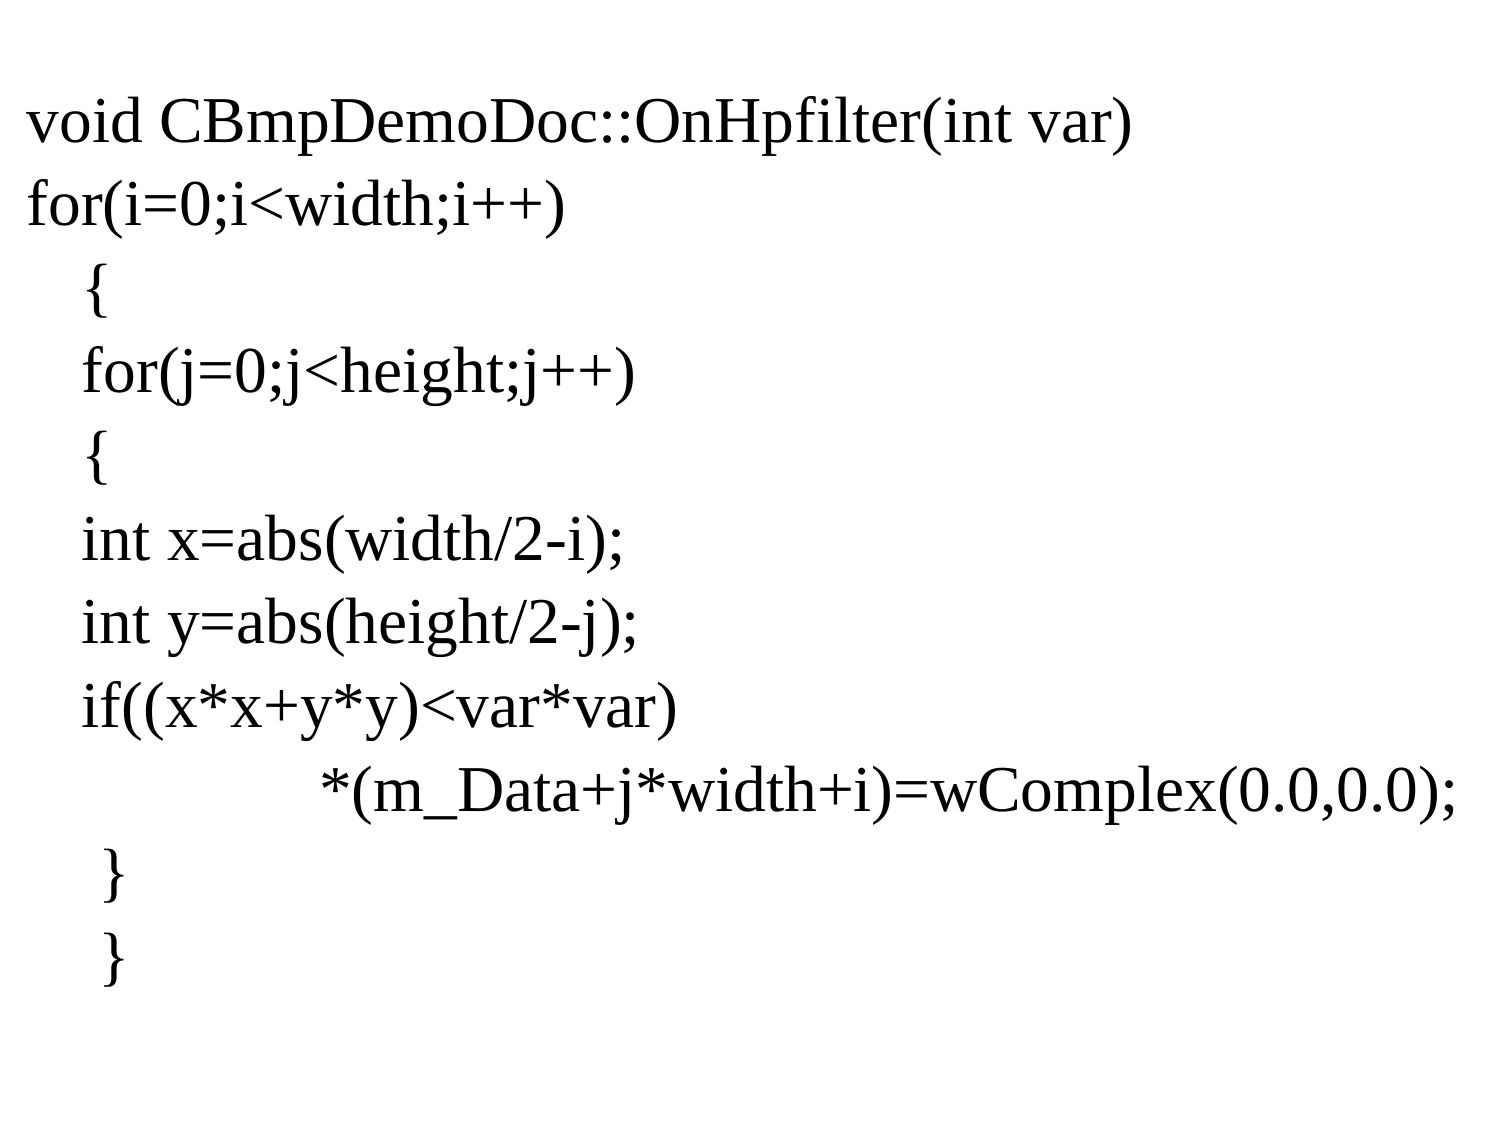

void CBmpDemoDoc::OnHpfilter(int var)
for(i=0;i<width;i++)
	{
		for(j=0;j<height;j++)
		{
			int x=abs(width/2-i);
			int y=abs(height/2-j);
			if((x*x+y*y)<var*var)
                  *(m_Data+j*width+i)=wComplex(0.0,0.0);
		 }
	 }